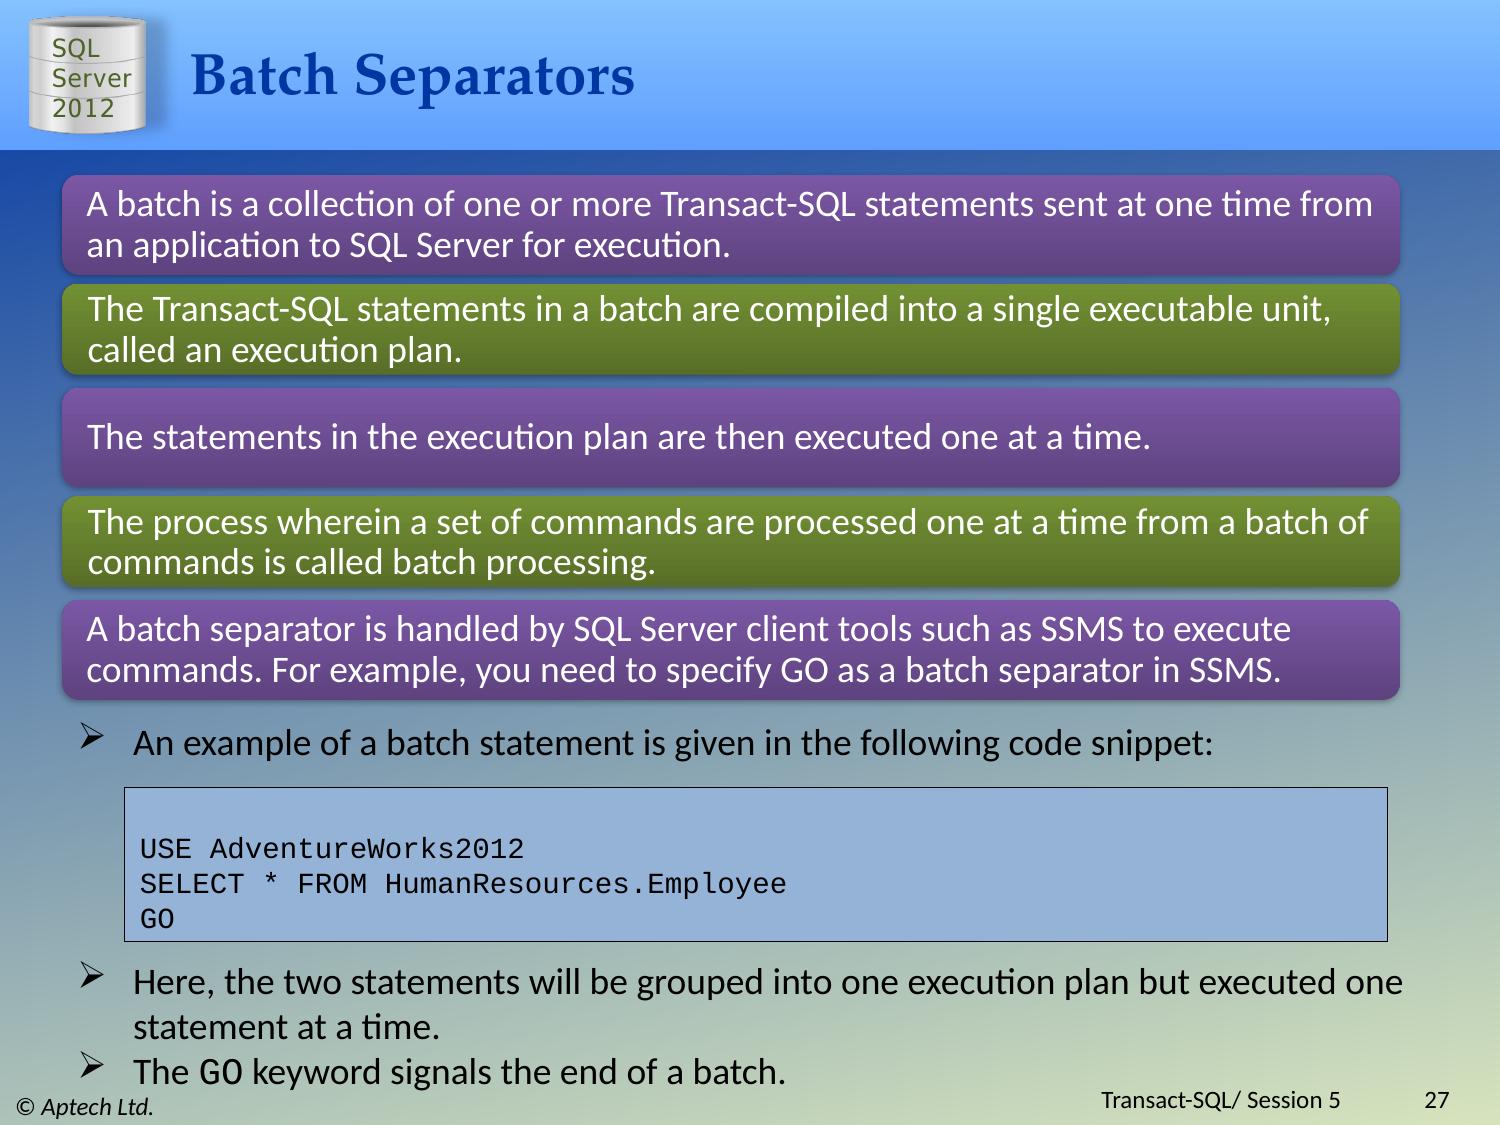

# Batch Separators

A batch is a collection of one or more Transact-SQL statements sent at one time from an application to SQL Server for execution.

The Transact-SQL statements in a batch are compiled into a single executable unit, called an execution plan.

The statements in the execution plan are then executed one at a time.

The process wherein a set of commands are processed one at a time from a batch of commands is called batch processing.

A batch separator is handled by SQL Server client tools such as SSMS to execute commands. For example, you need to specify GO as a batch separator in SSMS.
An example of a batch statement is given in the following code snippet:

USE AdventureWorks2012
SELECT * FROM HumanResources.Employee
GO
Here, the two statements will be grouped into one execution plan but executed one statement at a time.
The GO keyword signals the end of a batch.
Transact-SQL/ Session 5
27